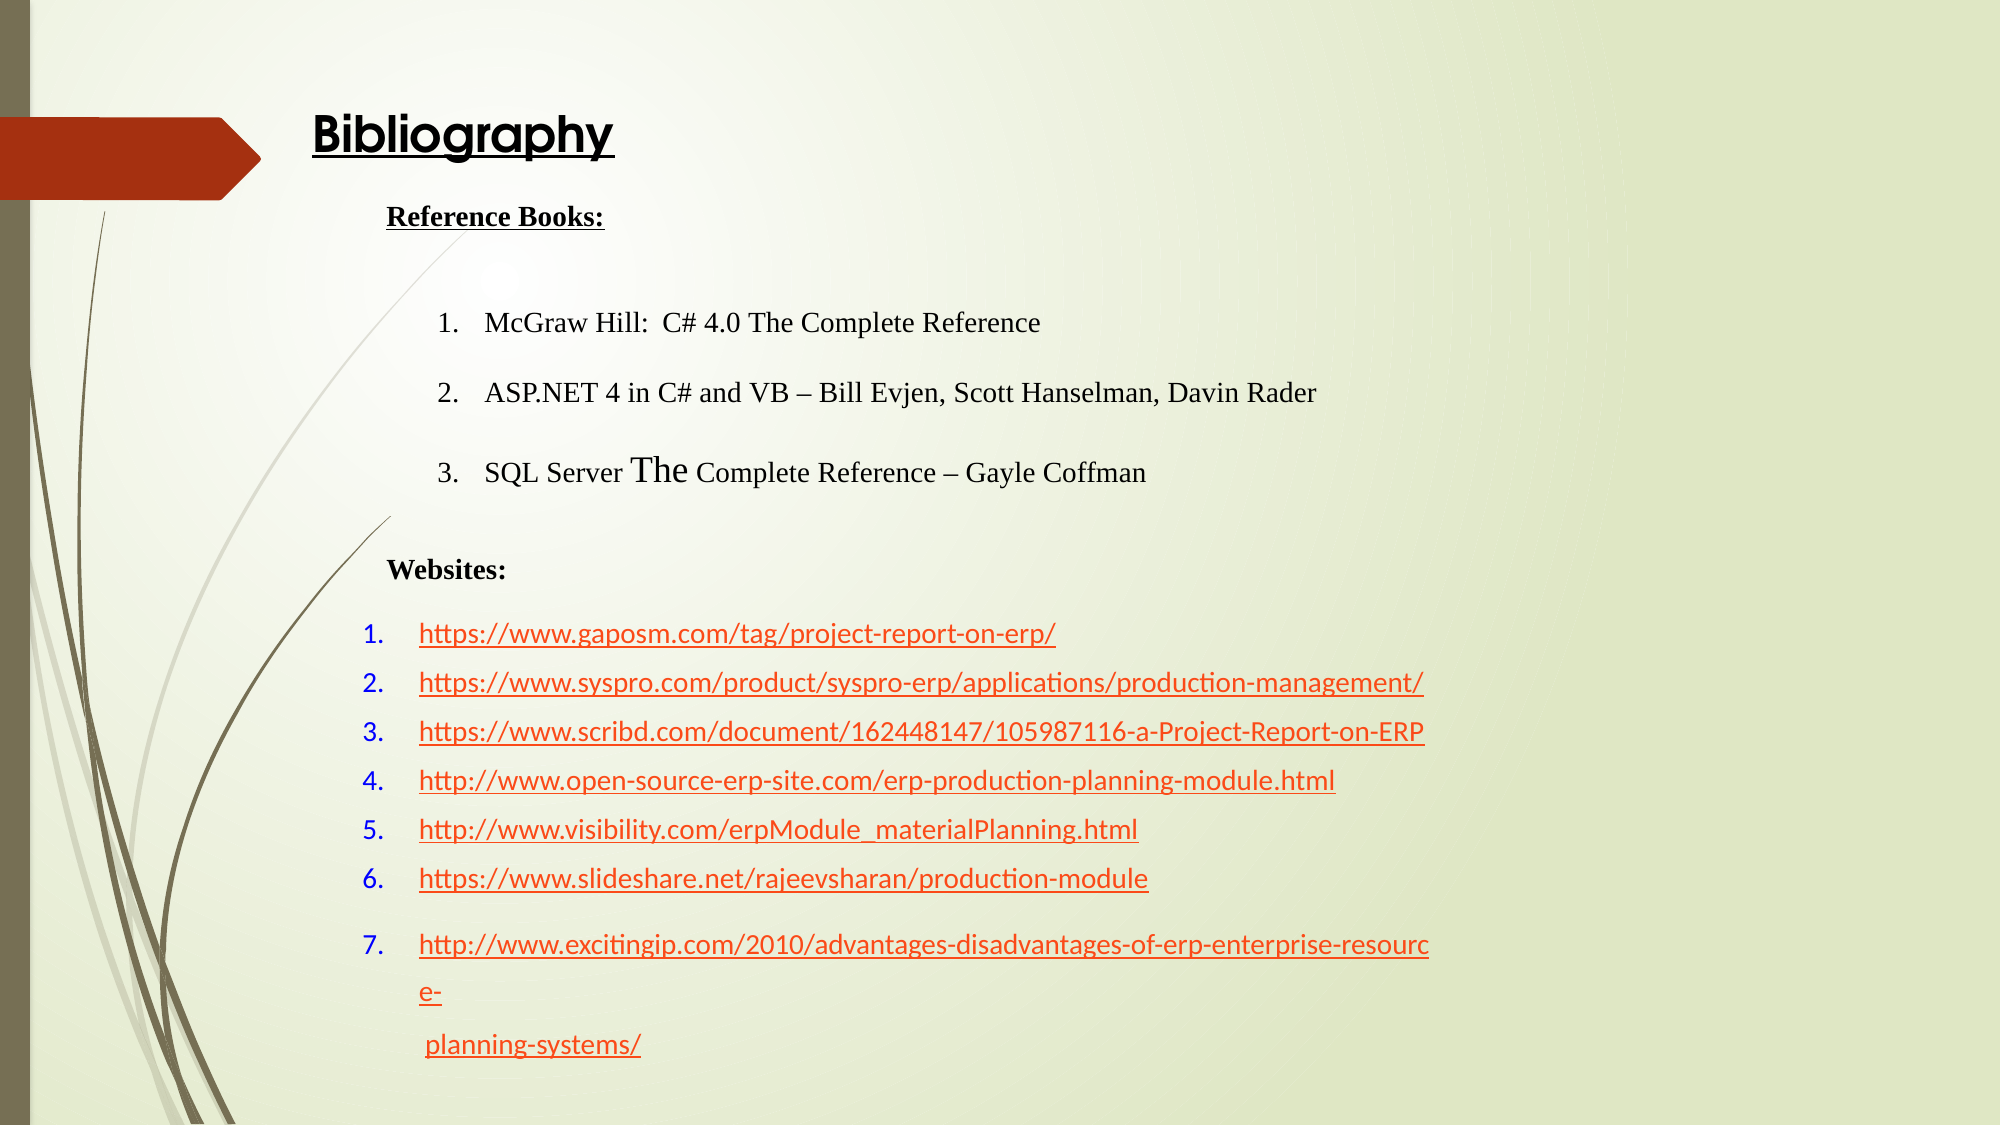

Bibliography
Reference Books:

McGraw Hill: C# 4.0 The Complete Reference

ASP.NET 4 in C# and VB – Bill Evjen, Scott Hanselman, Davin Rader

SQL Server The Complete Reference – Gayle Coffman

Websites:

https://www.gaposm.com/tag/project-report-on-erp/
https://www.syspro.com/product/syspro-erp/applications/production-management/
https://www.scribd.com/document/162448147/105987116-a-Project-Report-on-ERP
http://www.open-source-erp-site.com/erp-production-planning-module.html
http://www.visibility.com/erpModule_materialPlanning.html
https://www.slideshare.net/rajeevsharan/production-module
http://www.excitingip.com/2010/advantages-disadvantages-of-erp-enterprise-resource- planning-systems/